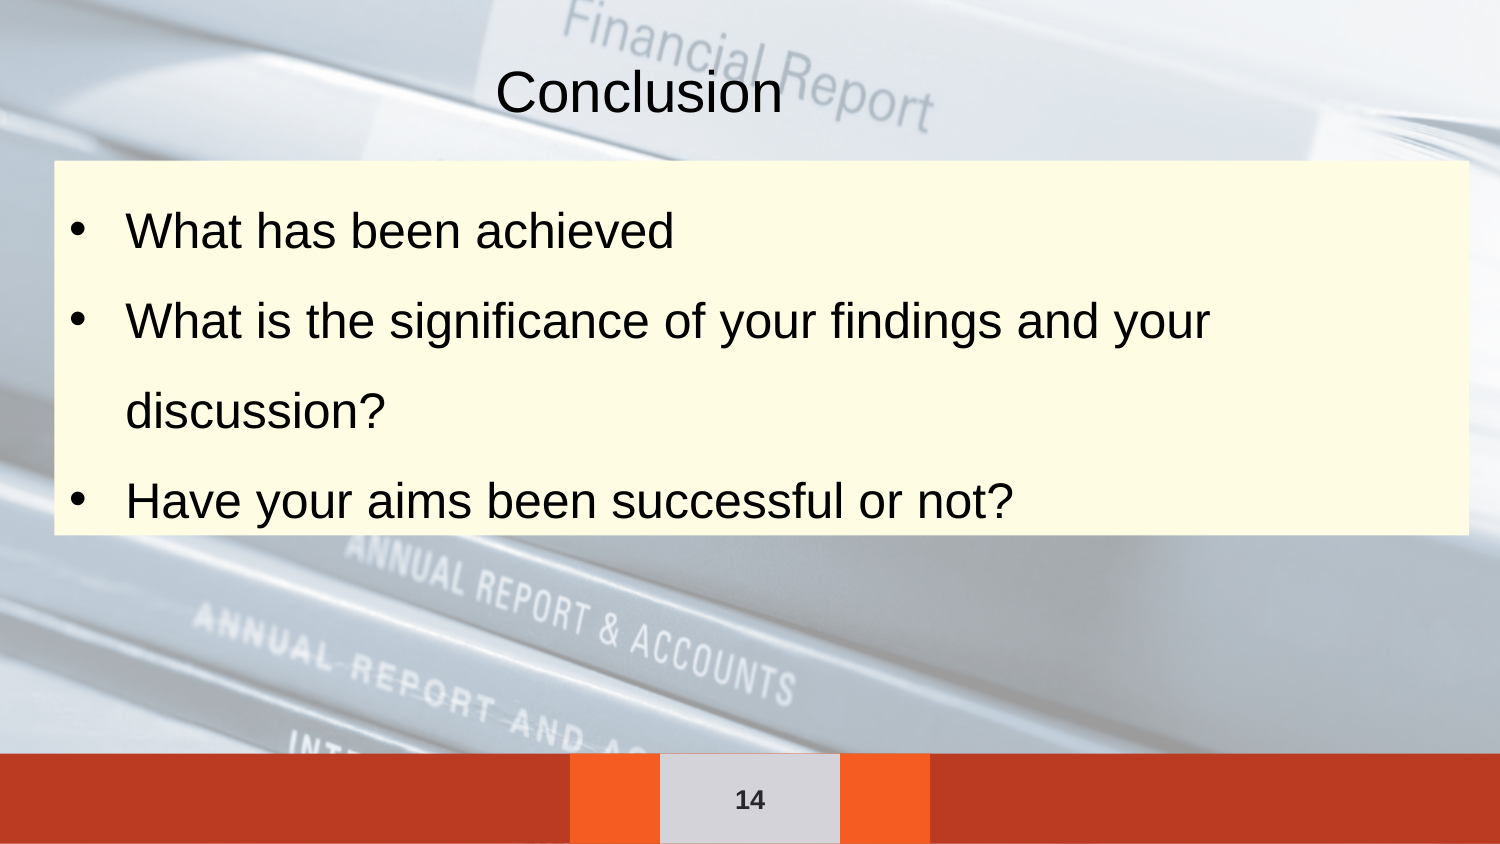

Conclusion

What has been achieved
What is the significance of your findings and your discussion?
Have your aims been successful or not?
14